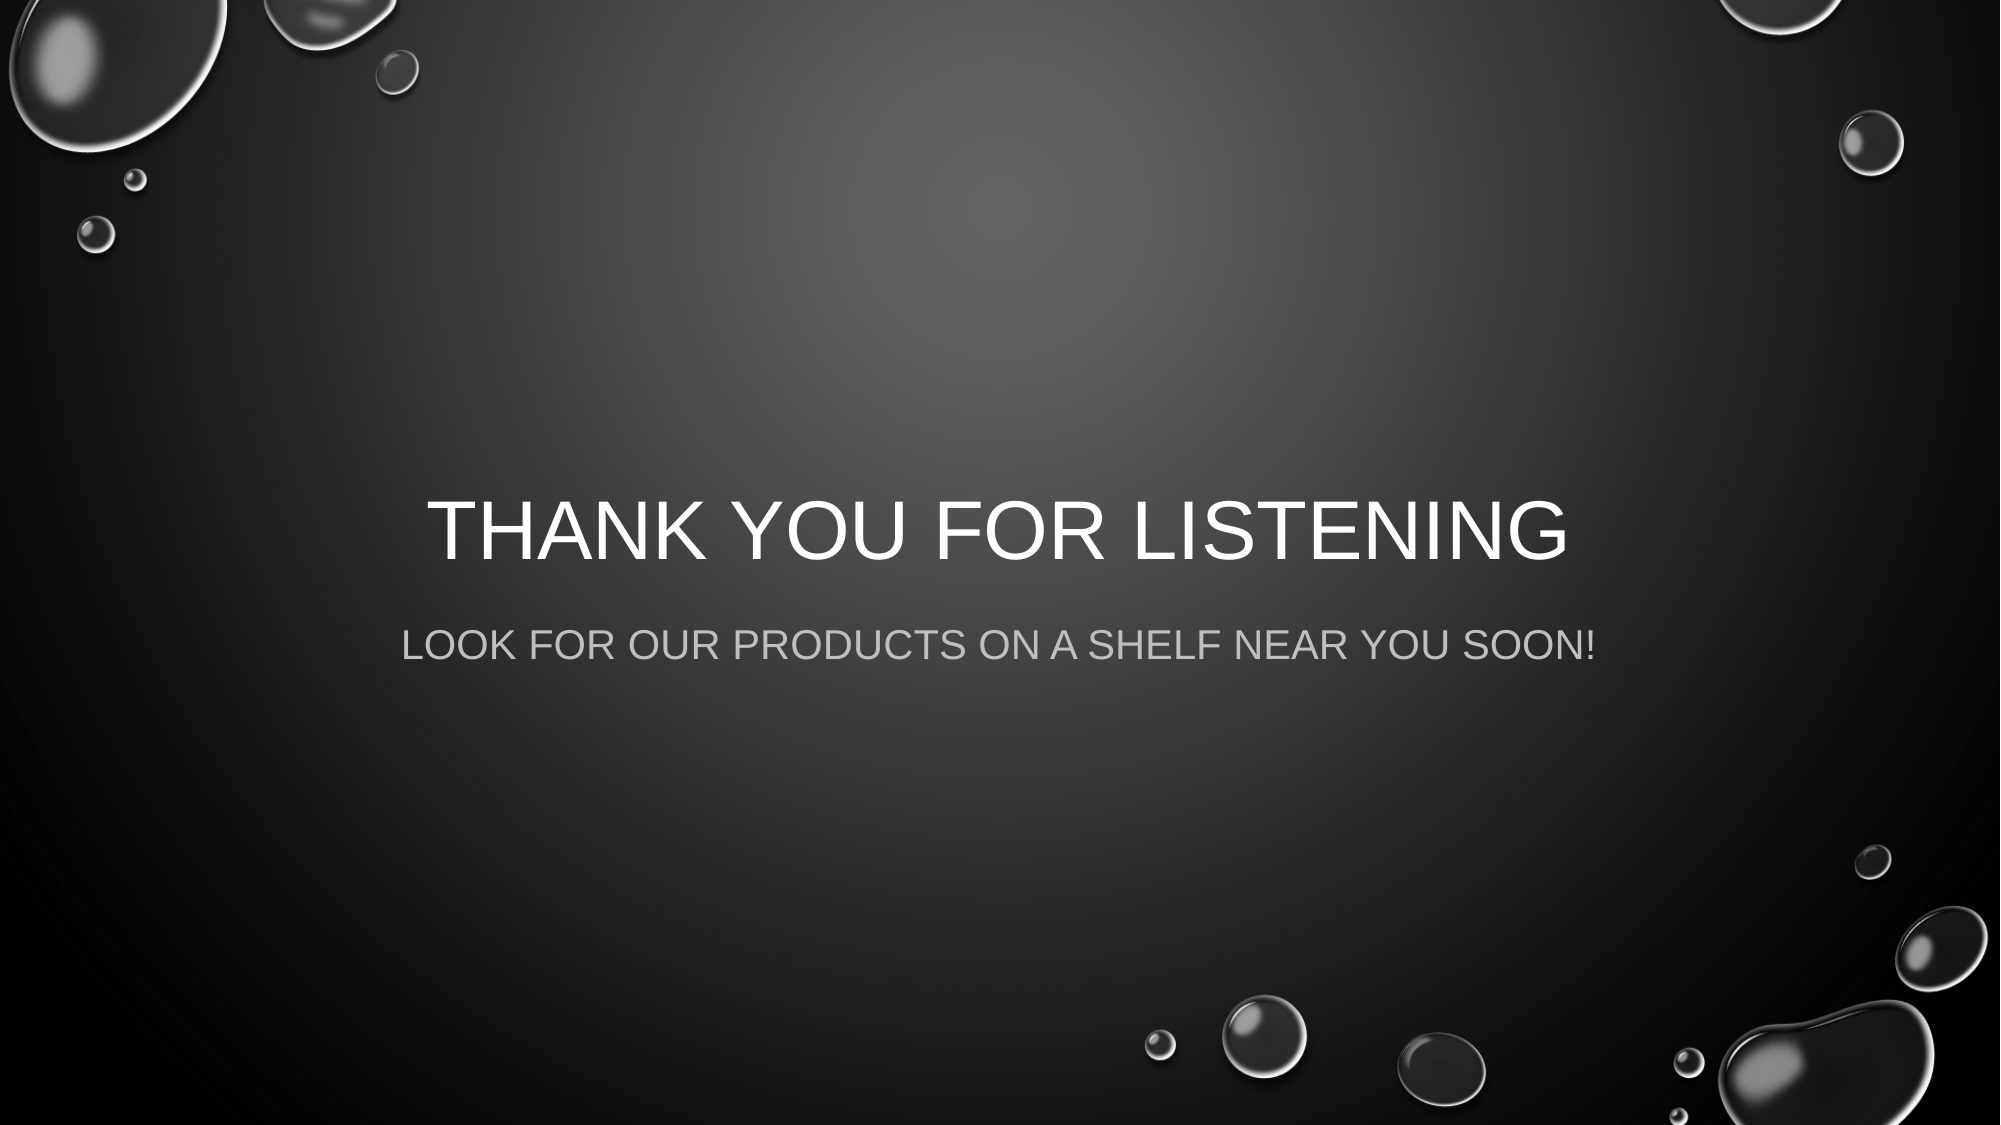

# Thank you for listening
Look for our products on a shelf near you soon!